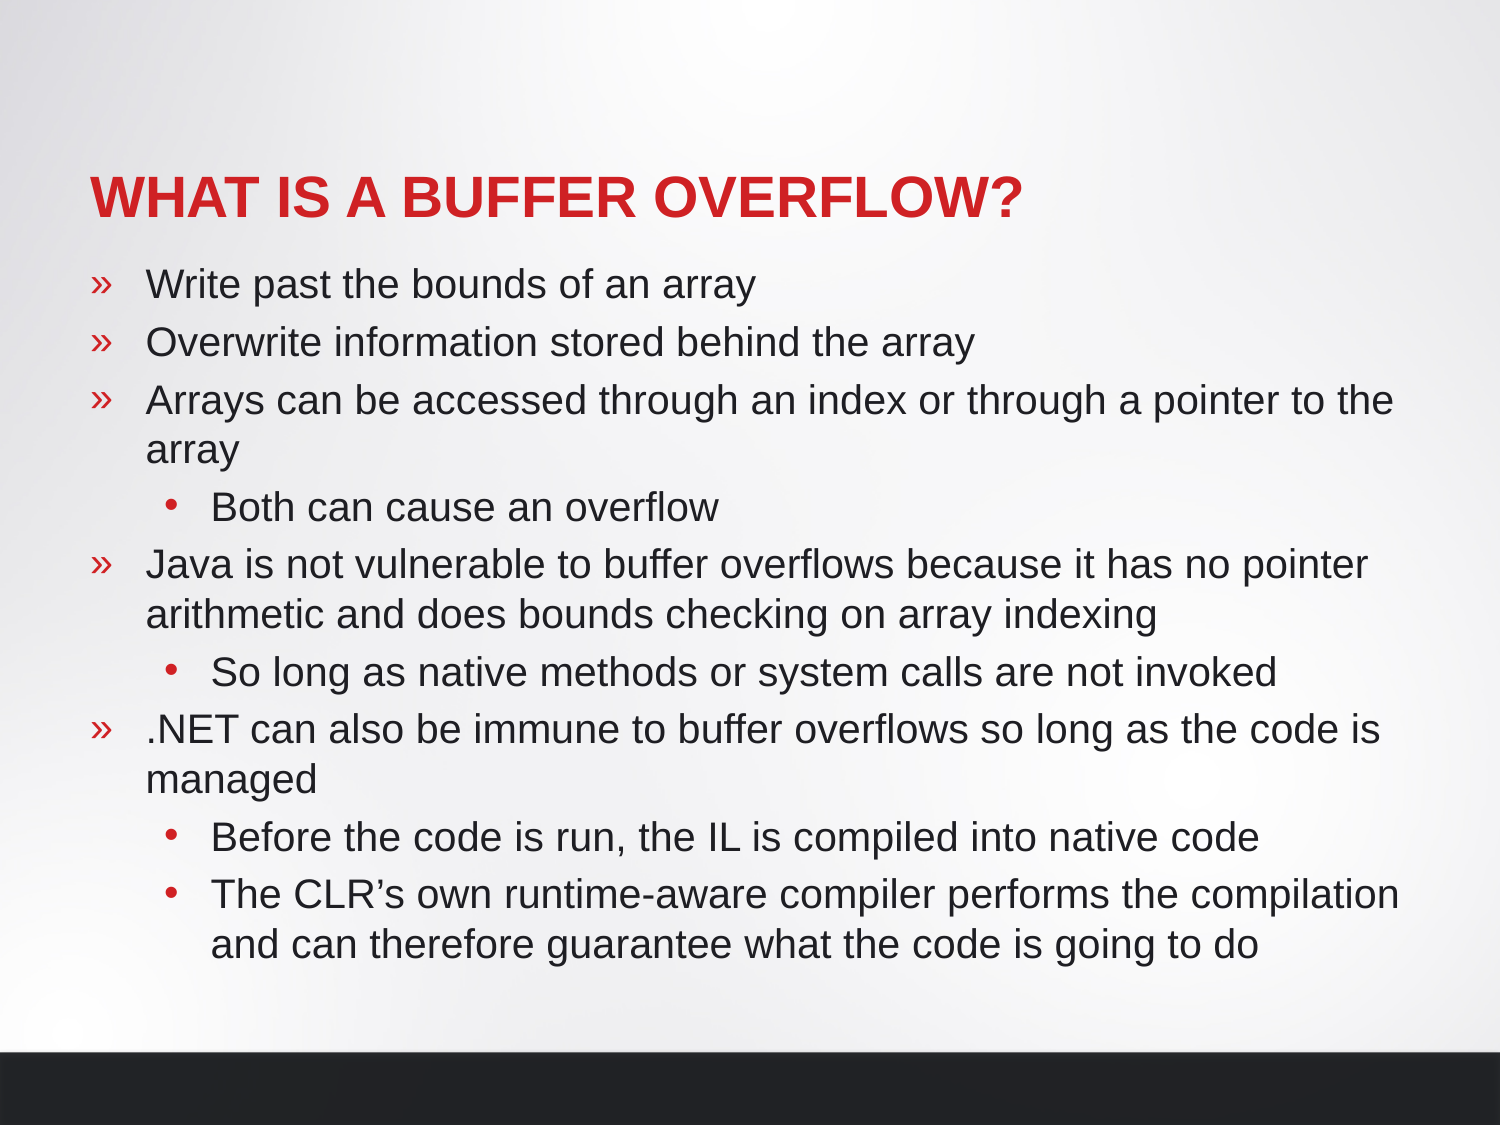

# What is a buffer overflow?
Write past the bounds of an array
Overwrite information stored behind the array
Arrays can be accessed through an index or through a pointer to the array
Both can cause an overflow
Java is not vulnerable to buffer overflows because it has no pointer arithmetic and does bounds checking on array indexing
So long as native methods or system calls are not invoked
.NET can also be immune to buffer overflows so long as the code is managed
Before the code is run, the IL is compiled into native code
The CLR’s own runtime-aware compiler performs the compilation and can therefore guarantee what the code is going to do